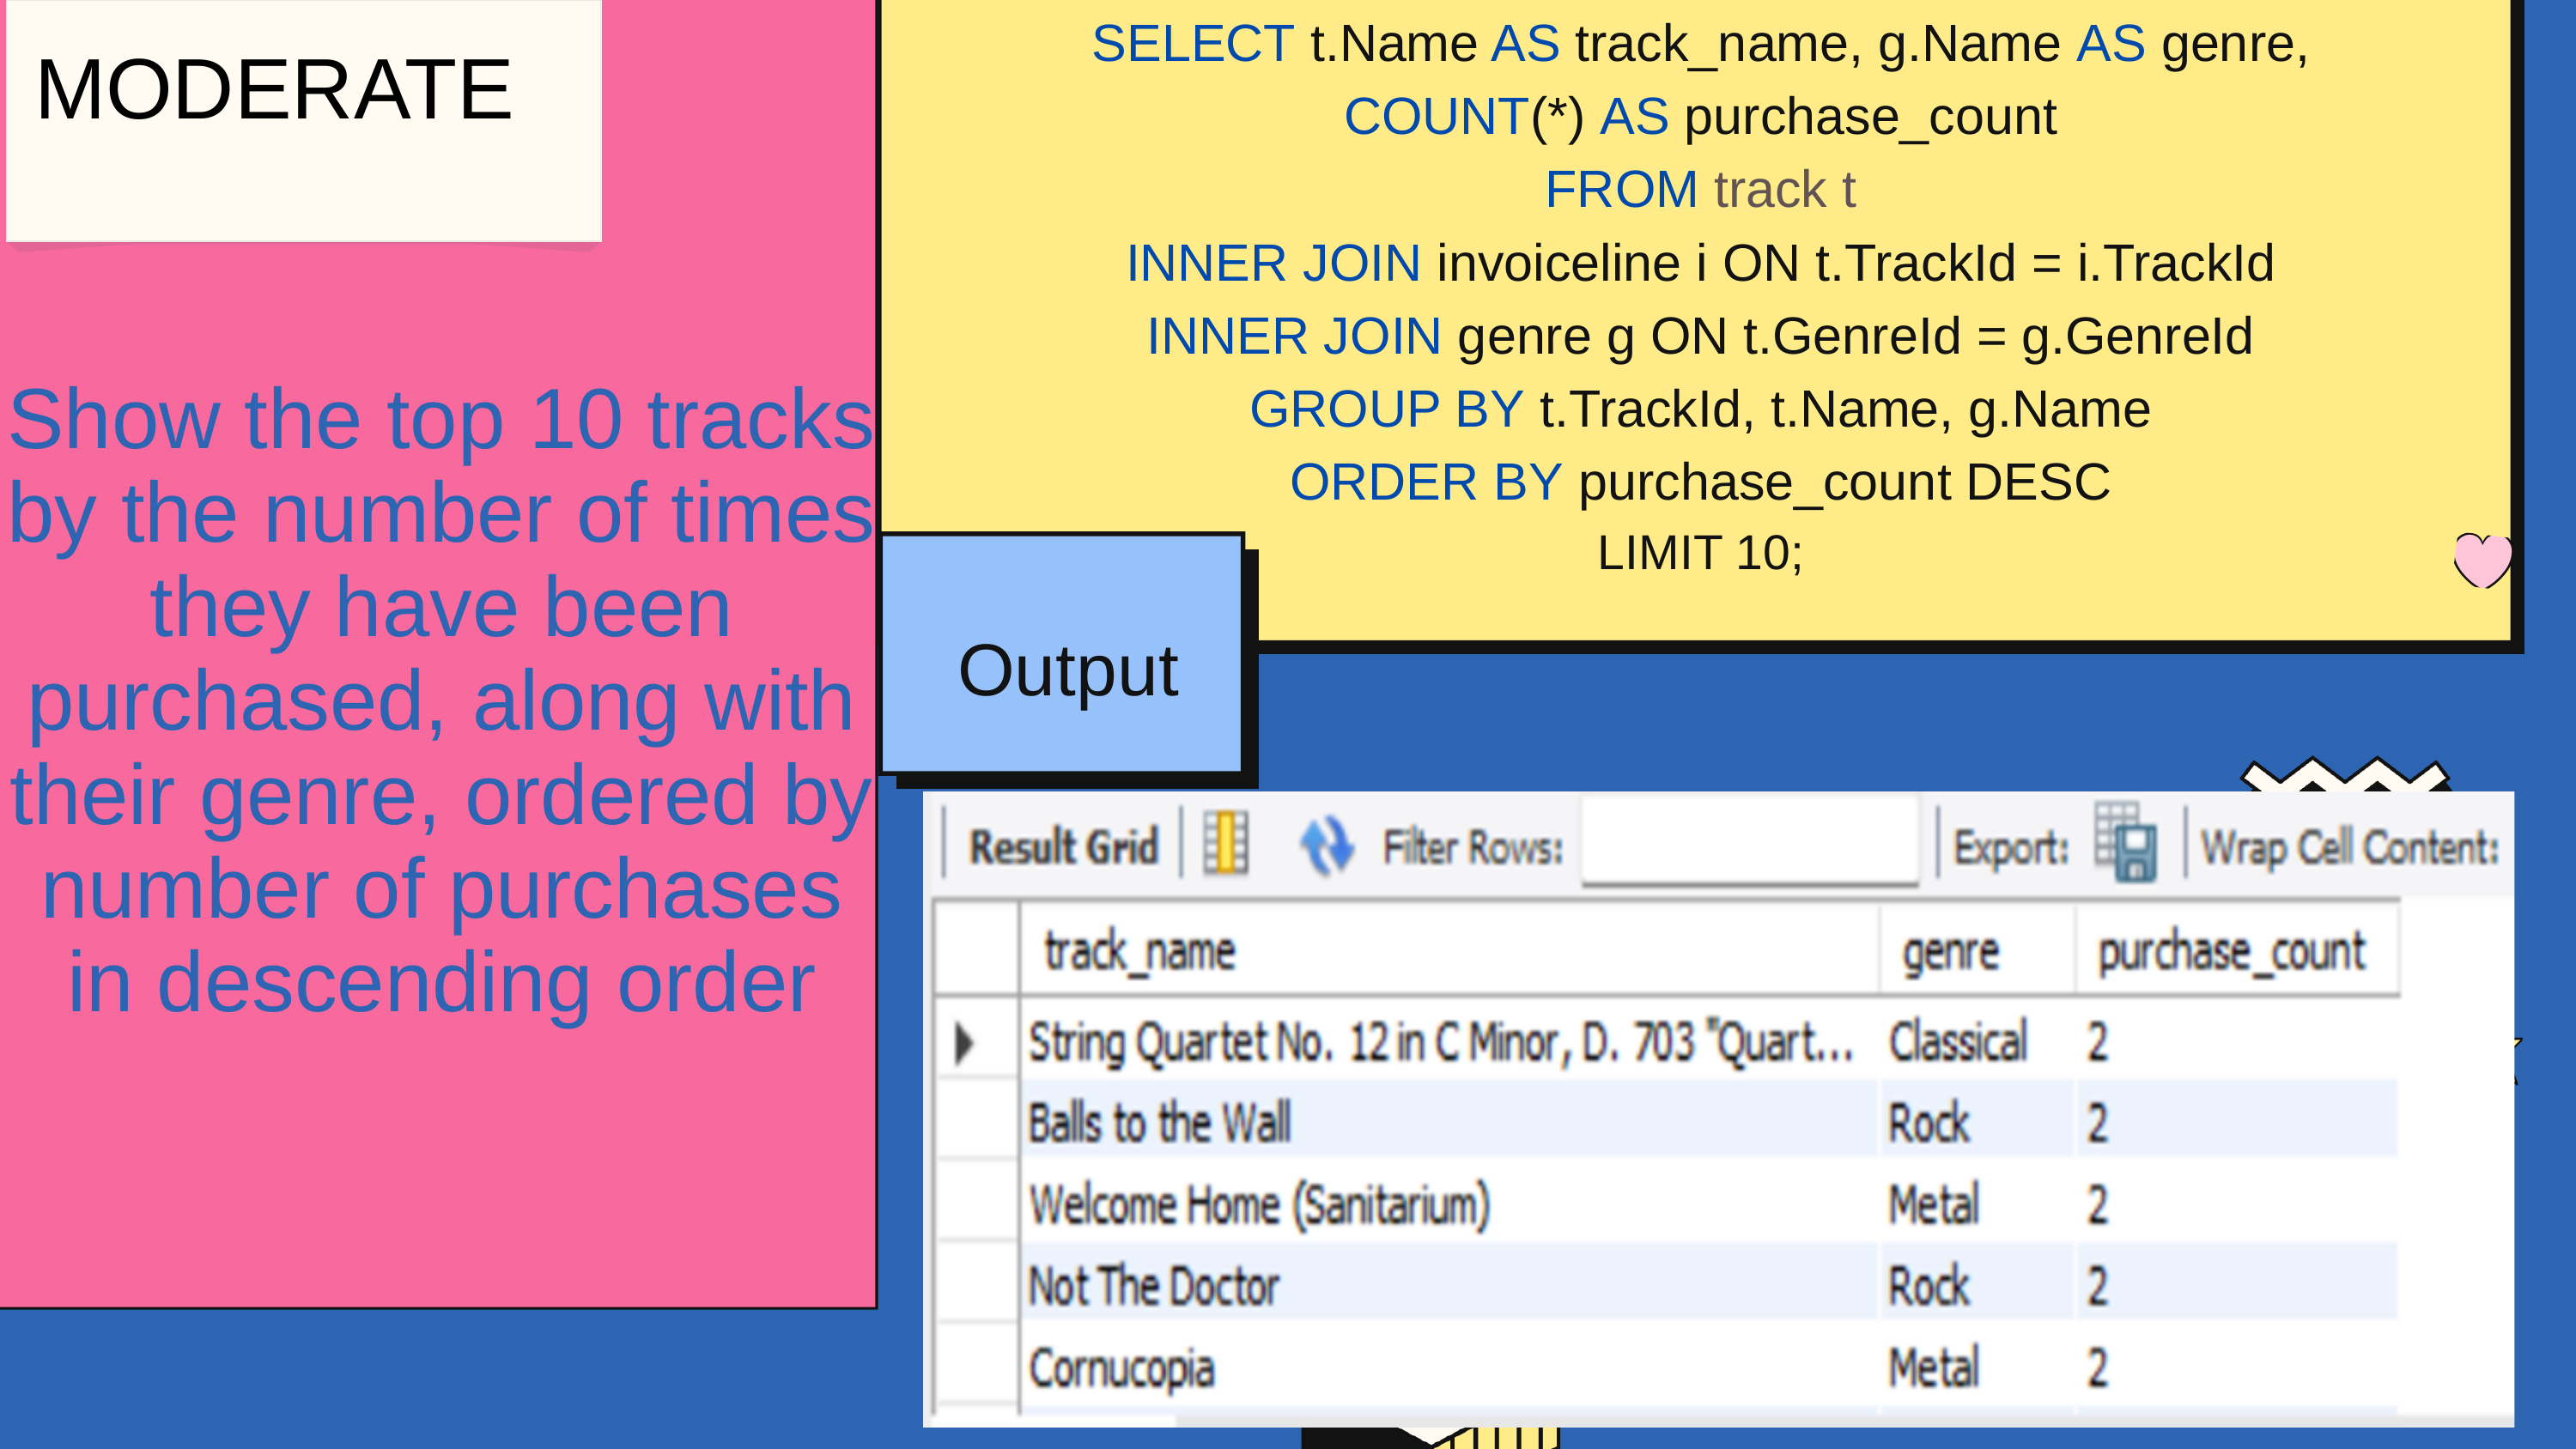

SELECT t.Name AS track_name, g.Name AS genre, COUNT(*) AS purchase_count
FROM track t
INNER JOIN invoiceline i ON t.TrackId = i.TrackId
INNER JOIN genre g ON t.GenreId = g.GenreId
GROUP BY t.TrackId, t.Name, g.Name
ORDER BY purchase_count DESC
LIMIT 10;

MODERATE
Show the top 10 tracks by the number of times they have been purchased, along with their genre, ordered by number of purchases in descending order

Output